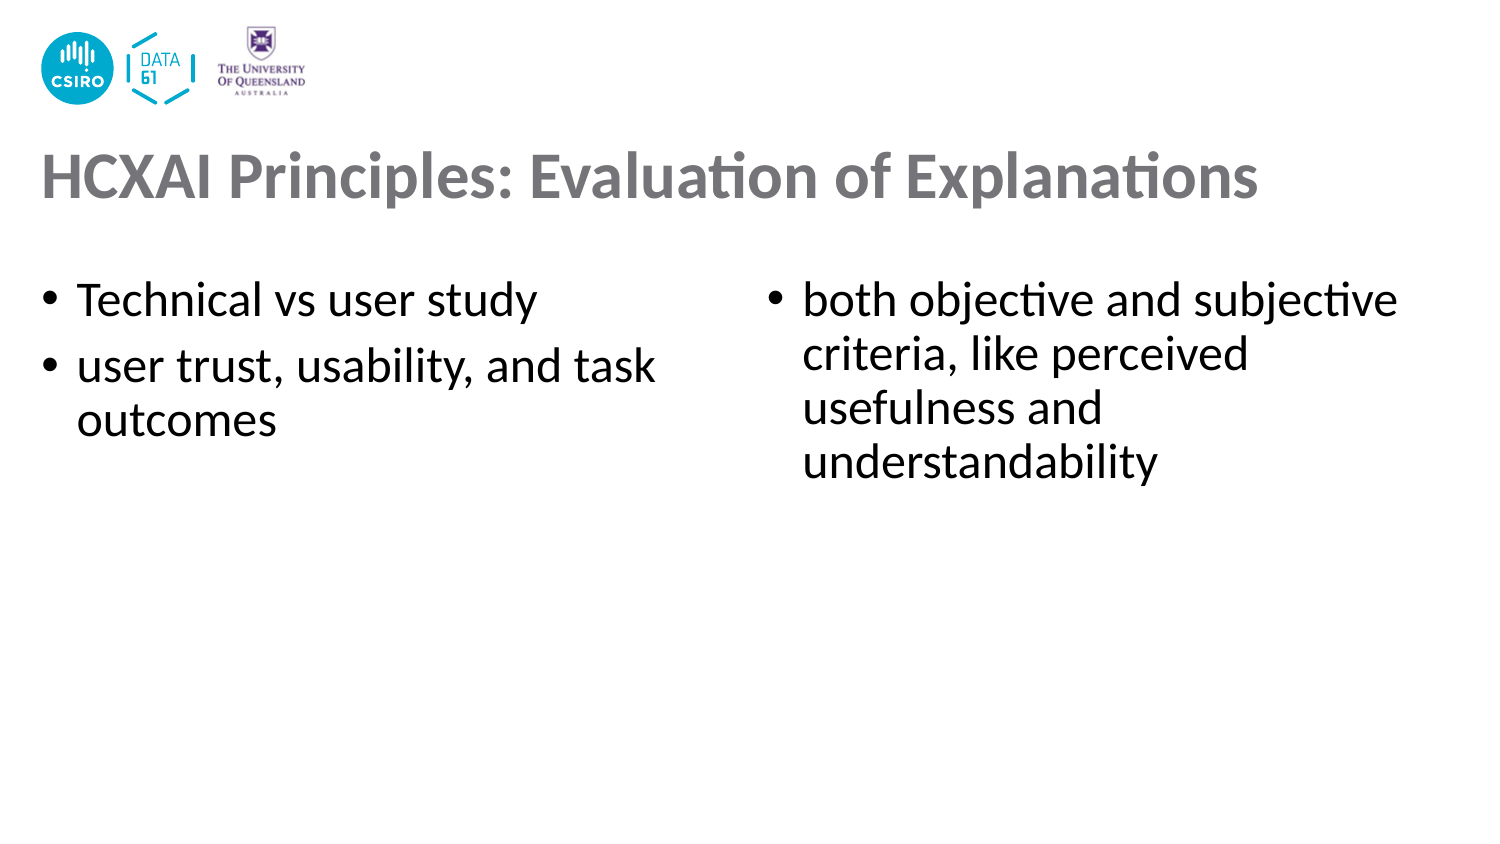

# HCXAI Principles: Evaluation of Explanations
Technical vs user study
user trust, usability, and task outcomes
both objective and subjective criteria, like perceived usefulness and understandability